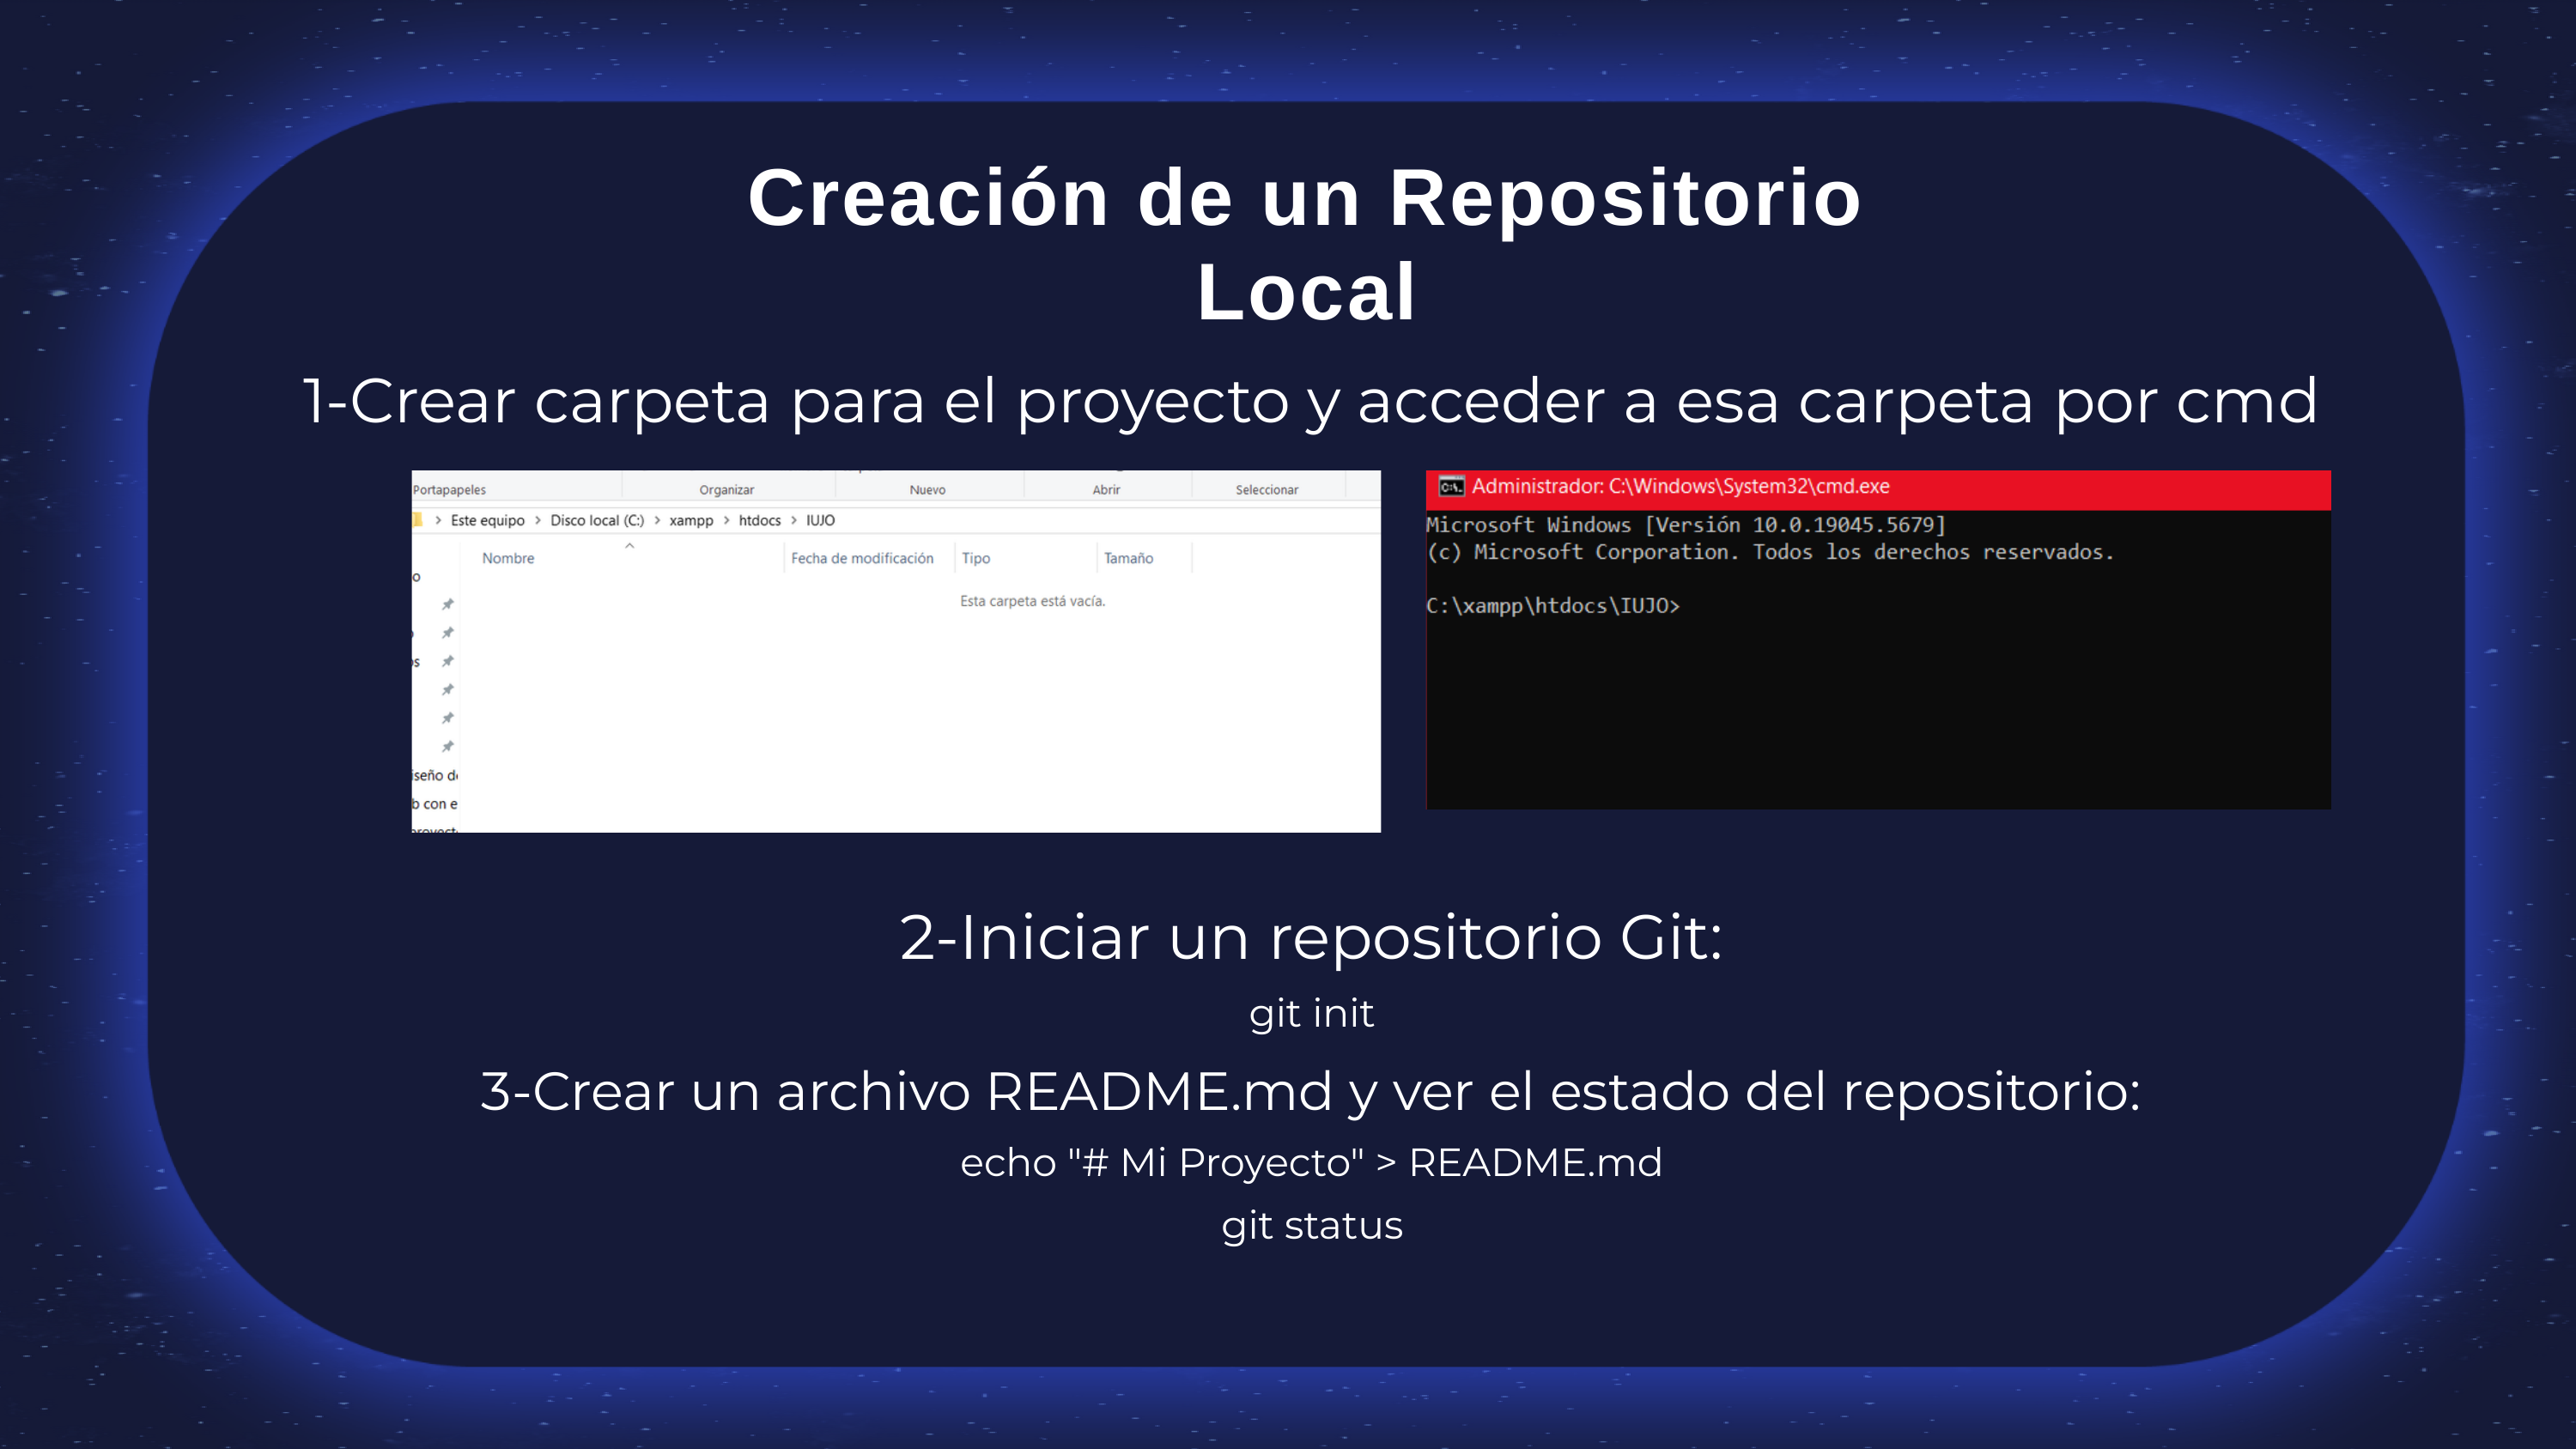

Creación de un Repositorio Local
1-Crear carpeta para el proyecto y acceder a esa carpeta por cmd

2-Iniciar un repositorio Git:
git init
3-Crear un archivo README.md y ver el estado del repositorio:
echo "# Mi Proyecto" > README.md
git status